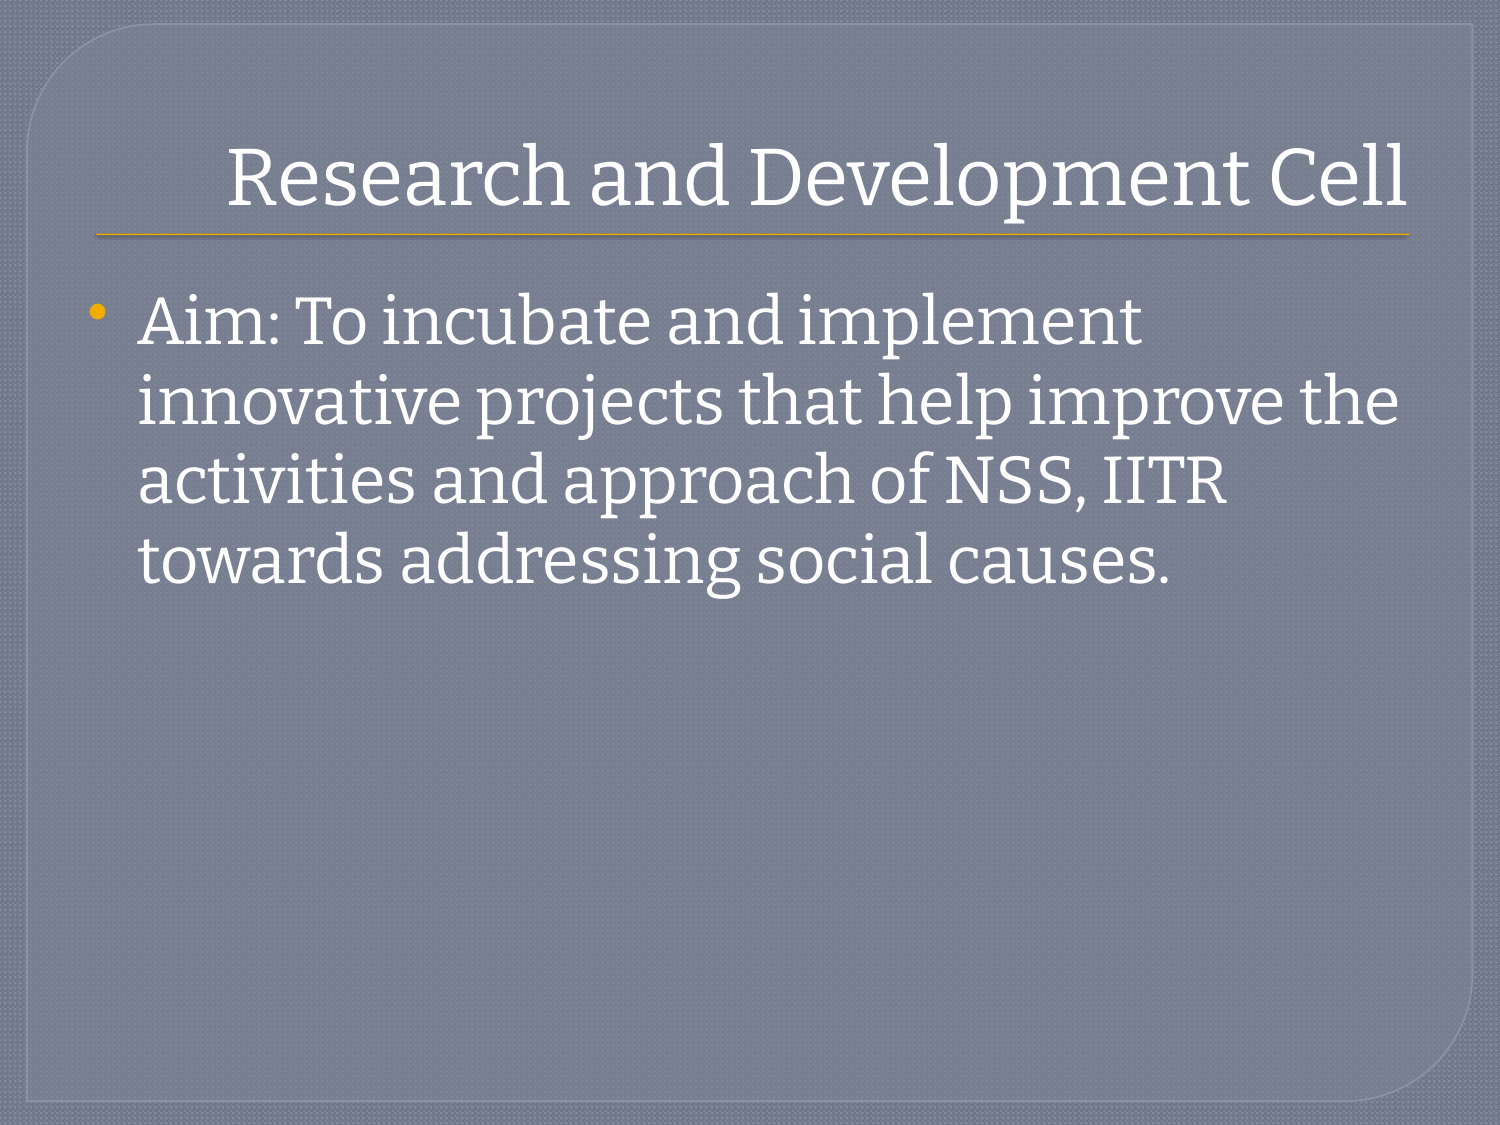

# Research and Development Cell
Aim: To incubate and implement innovative projects that help improve the activities and approach of NSS, IITR towards addressing social causes.